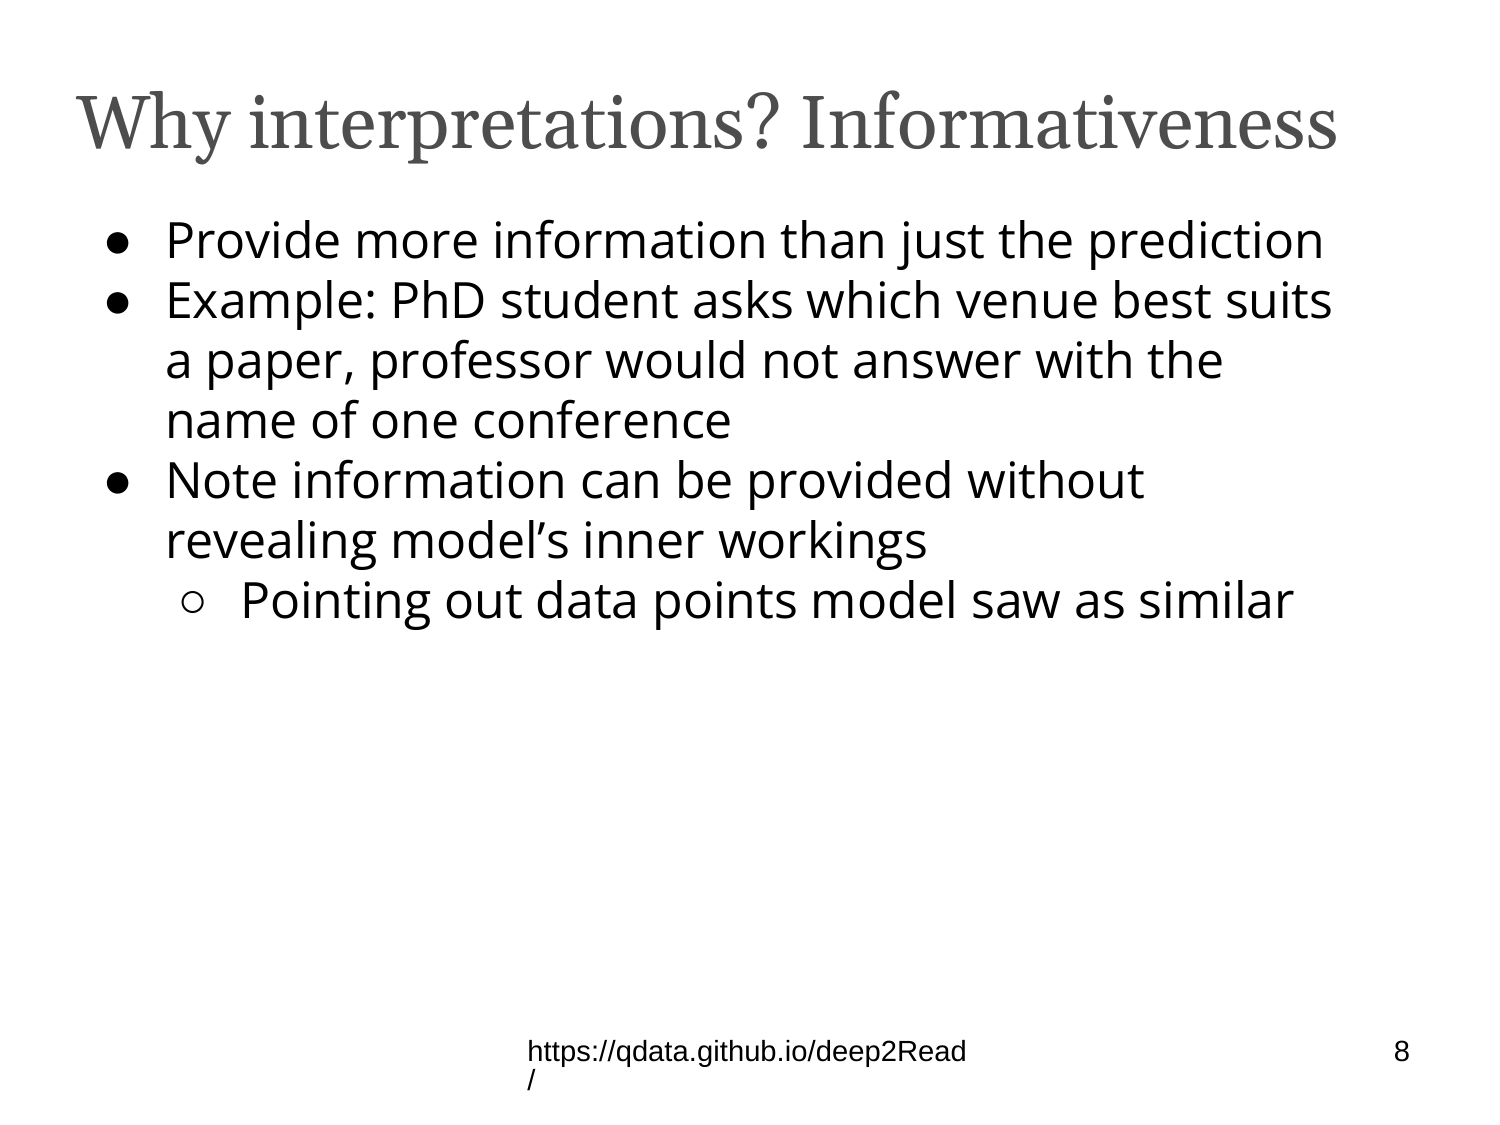

Why interpretations? Informativeness
Provide more information than just the prediction
Example: PhD student asks which venue best suits a paper, professor would not answer with the name of one conference
Note information can be provided without revealing model’s inner workings
Pointing out data points model saw as similar
https://qdata.github.io/deep2Read/
8